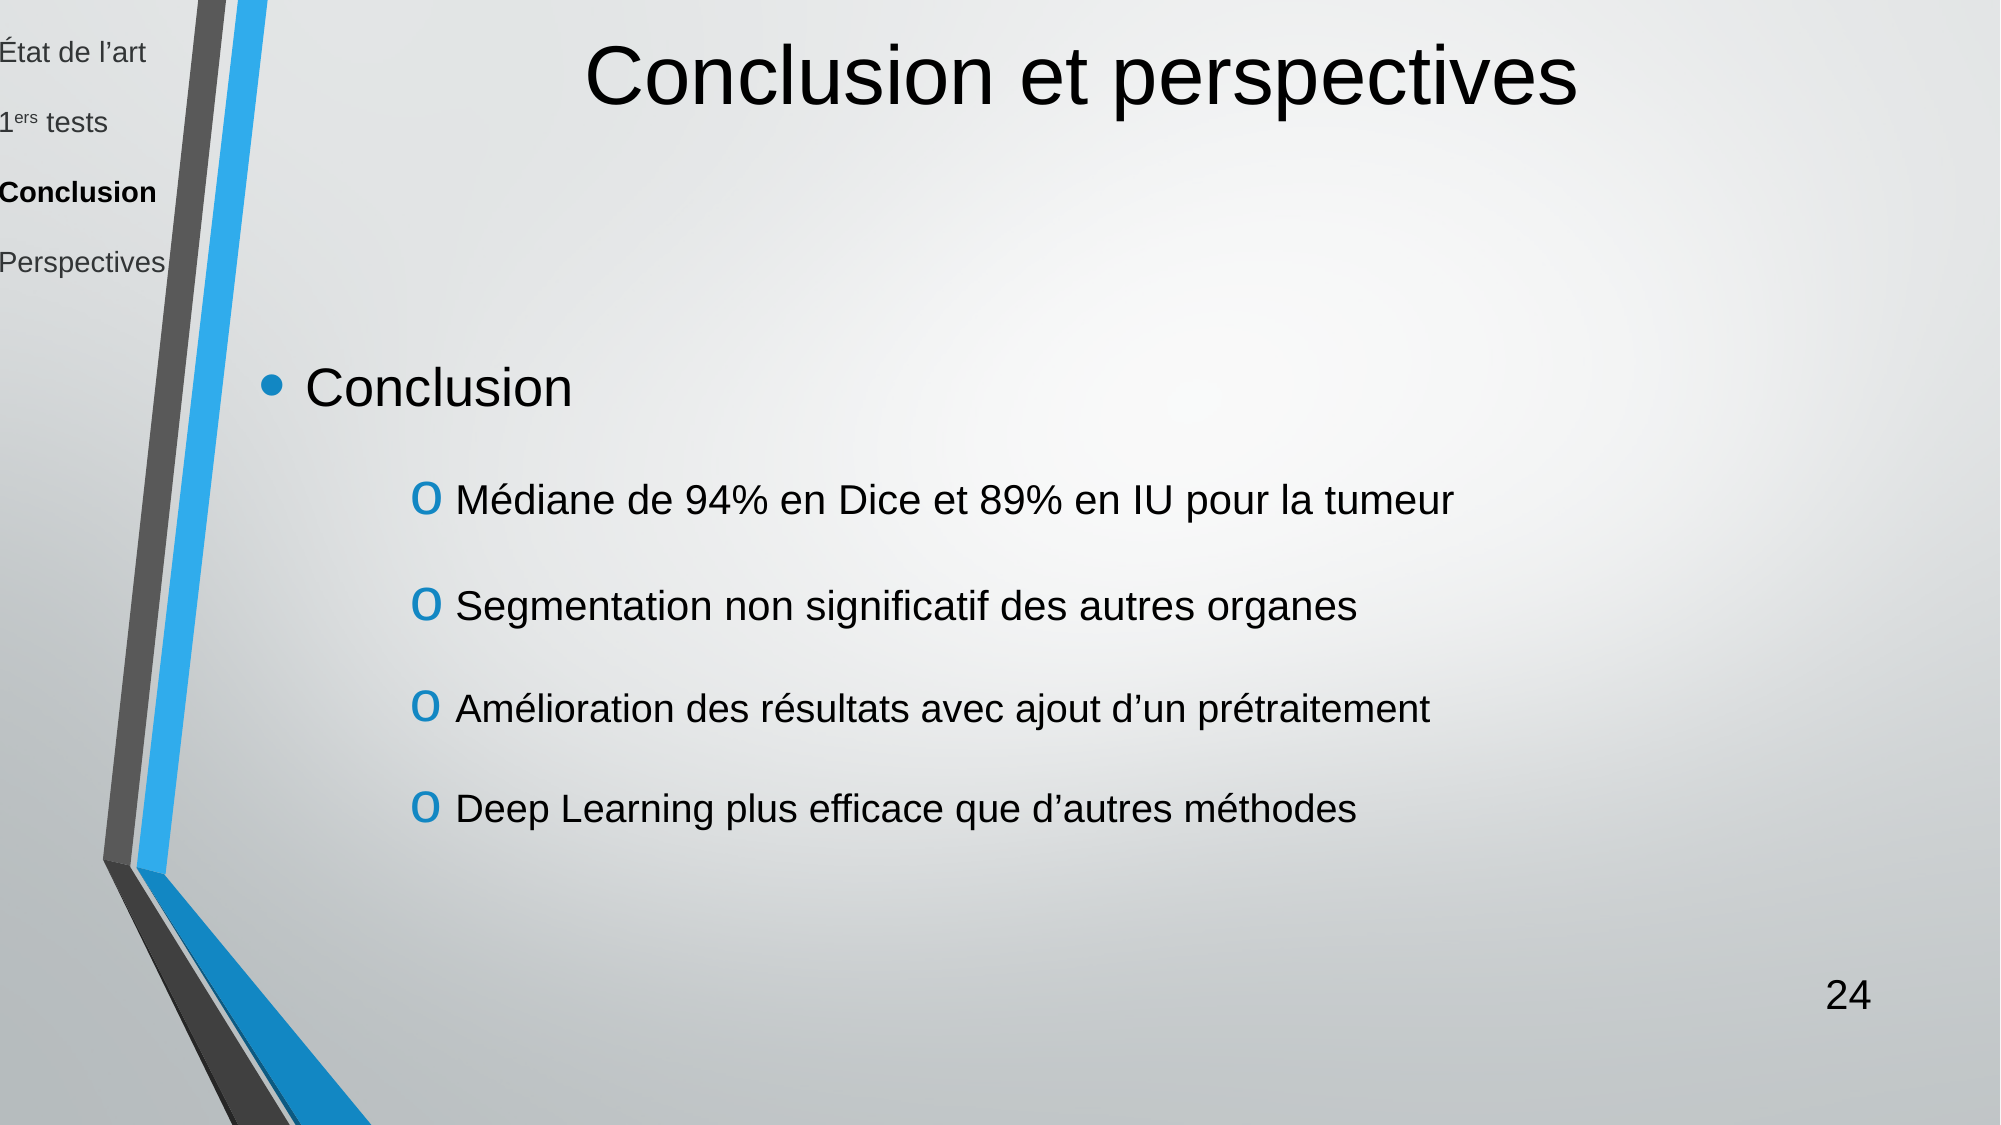

# Conclusion et perspectives
État de l’art
1ers tests
Conclusion
Perspectives
Conclusion
Médiane de 94% en Dice et 89% en IU pour la tumeur
Segmentation non significatif des autres organes
Amélioration des résultats avec ajout d’un prétraitement
Deep Learning plus efficace que d’autres méthodes
24